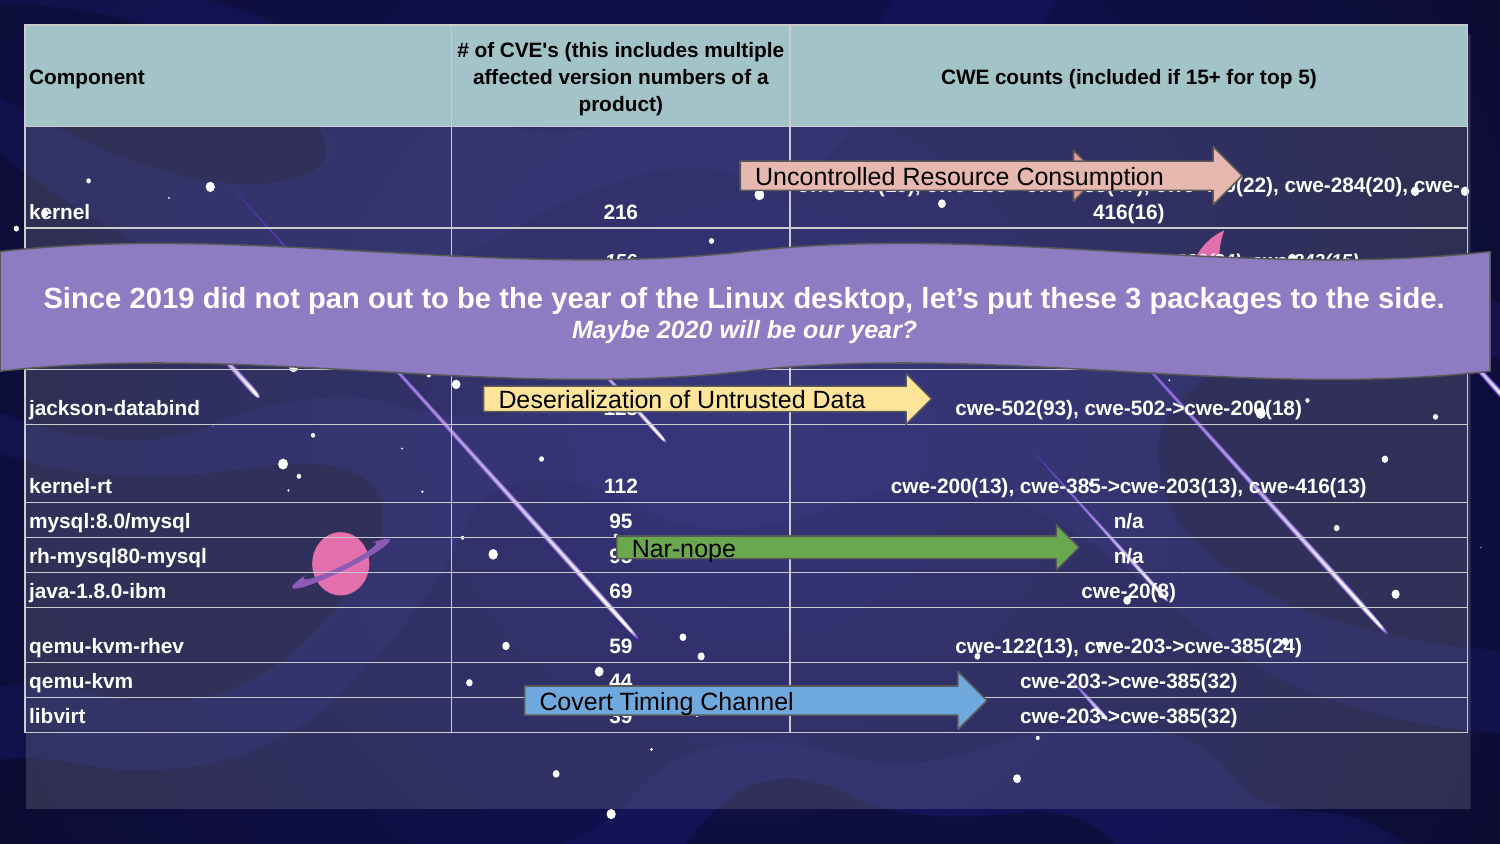

| Component | # of CVE's (this includes multiple affected version numbers of a product) | CWE counts (included if 15+ for top 5) |
| --- | --- | --- |
| kernel | 216 | cwe-200(19), cwe-203->cwe-385(47), cwe-400(22), cwe-284(20), cwe-416(16) |
| thunderbird | 156 | cwe-120(24), cwe-416(27), cwe-829(24), cwe-843(15) |
| firefox | 152 | cwe-120(25), cwe-416(27), cwe-829(24), cwe-843(16) |
| chromium-browser | 131 | cwe-416(2), cwe-20(1), cwe-125(1) |
| jackson-databind | 123 | cwe-502(93), cwe-502->cwe-200(18) |
| kernel-rt | 112 | cwe-200(13), cwe-385->cwe-203(13), cwe-416(13) |
| mysql:8.0/mysql | 95 | n/a |
| rh-mysql80-mysql | 95 | n/a |
| java-1.8.0-ibm | 69 | cwe-20(8) |
| qemu-kvm-rhev | 59 | cwe-122(13), cwe-203->cwe-385(24) |
| qemu-kvm | 44 | cwe-203->cwe-385(32) |
| libvirt | 39 | cwe-203->cwe-385(32) |
Uncontrolled Resource Consumption
Covert Timing Channel
Since 2019 did not pan out to be the year of the Linux desktop, let’s put these 3 packages to the side.
Maybe 2020 will be our year?
Deserialization of Untrusted Data
Nar-nope
Covert Timing Channel